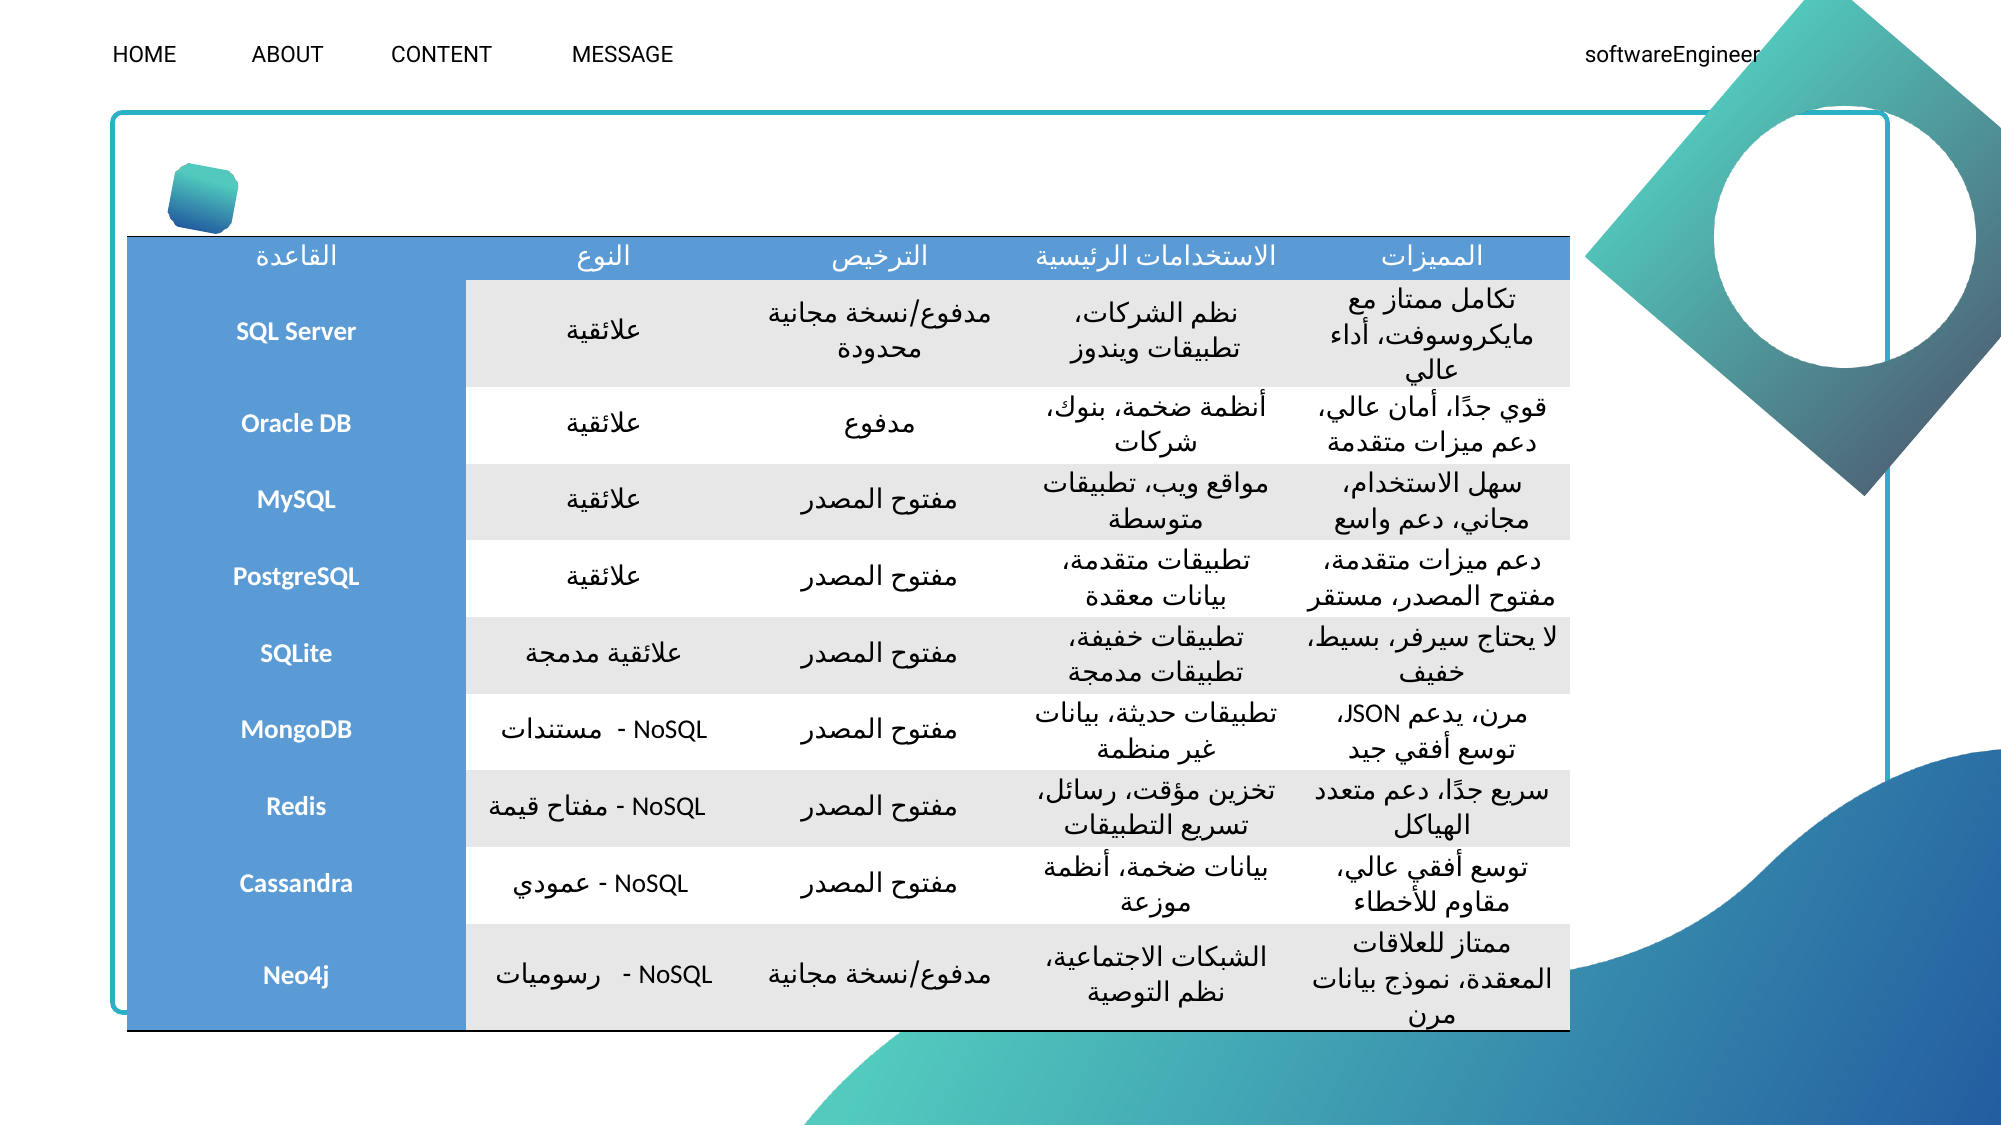

HOME
ABOUT
CONTENT
MESSAGE
softwareEngineer

| القاعدة | النوع | الترخيص | الاستخدامات الرئيسية | المميزات |
| --- | --- | --- | --- | --- |
| SQL Server | علائقية | مدفوع/نسخة مجانية محدودة | نظم الشركات، تطبيقات ويندوز | تكامل ممتاز مع مايكروسوفت، أداء عالي |
| Oracle DB | علائقية | مدفوع | أنظمة ضخمة، بنوك، شركات | قوي جدًا، أمان عالي، دعم ميزات متقدمة |
| MySQL | علائقية | مفتوح المصدر | مواقع ويب، تطبيقات متوسطة | سهل الاستخدام، مجاني، دعم واسع |
| PostgreSQL | علائقية | مفتوح المصدر | تطبيقات متقدمة، بيانات معقدة | دعم ميزات متقدمة، مفتوح المصدر، مستقر |
| SQLite | علائقية مدمجة | مفتوح المصدر | تطبيقات خفيفة، تطبيقات مدمجة | لا يحتاج سيرفر، بسيط، خفيف |
| MongoDB | NoSQL - مستندات | مفتوح المصدر | تطبيقات حديثة، بيانات غير منظمة | مرن، يدعم JSON، توسع أفقي جيد |
| Redis | NoSQL - مفتاح قيمة | مفتوح المصدر | تخزين مؤقت، رسائل، تسريع التطبيقات | سريع جدًا، دعم متعدد الهياكل |
| Cassandra | NoSQL - عمودي | مفتوح المصدر | بيانات ضخمة، أنظمة موزعة | توسع أفقي عالي، مقاوم للأخطاء |
| Neo4j | NoSQL - رسوميات | مدفوع/نسخة مجانية | الشبكات الاجتماعية، نظم التوصية | ممتاز للعلاقات المعقدة، نموذج بيانات مرن |